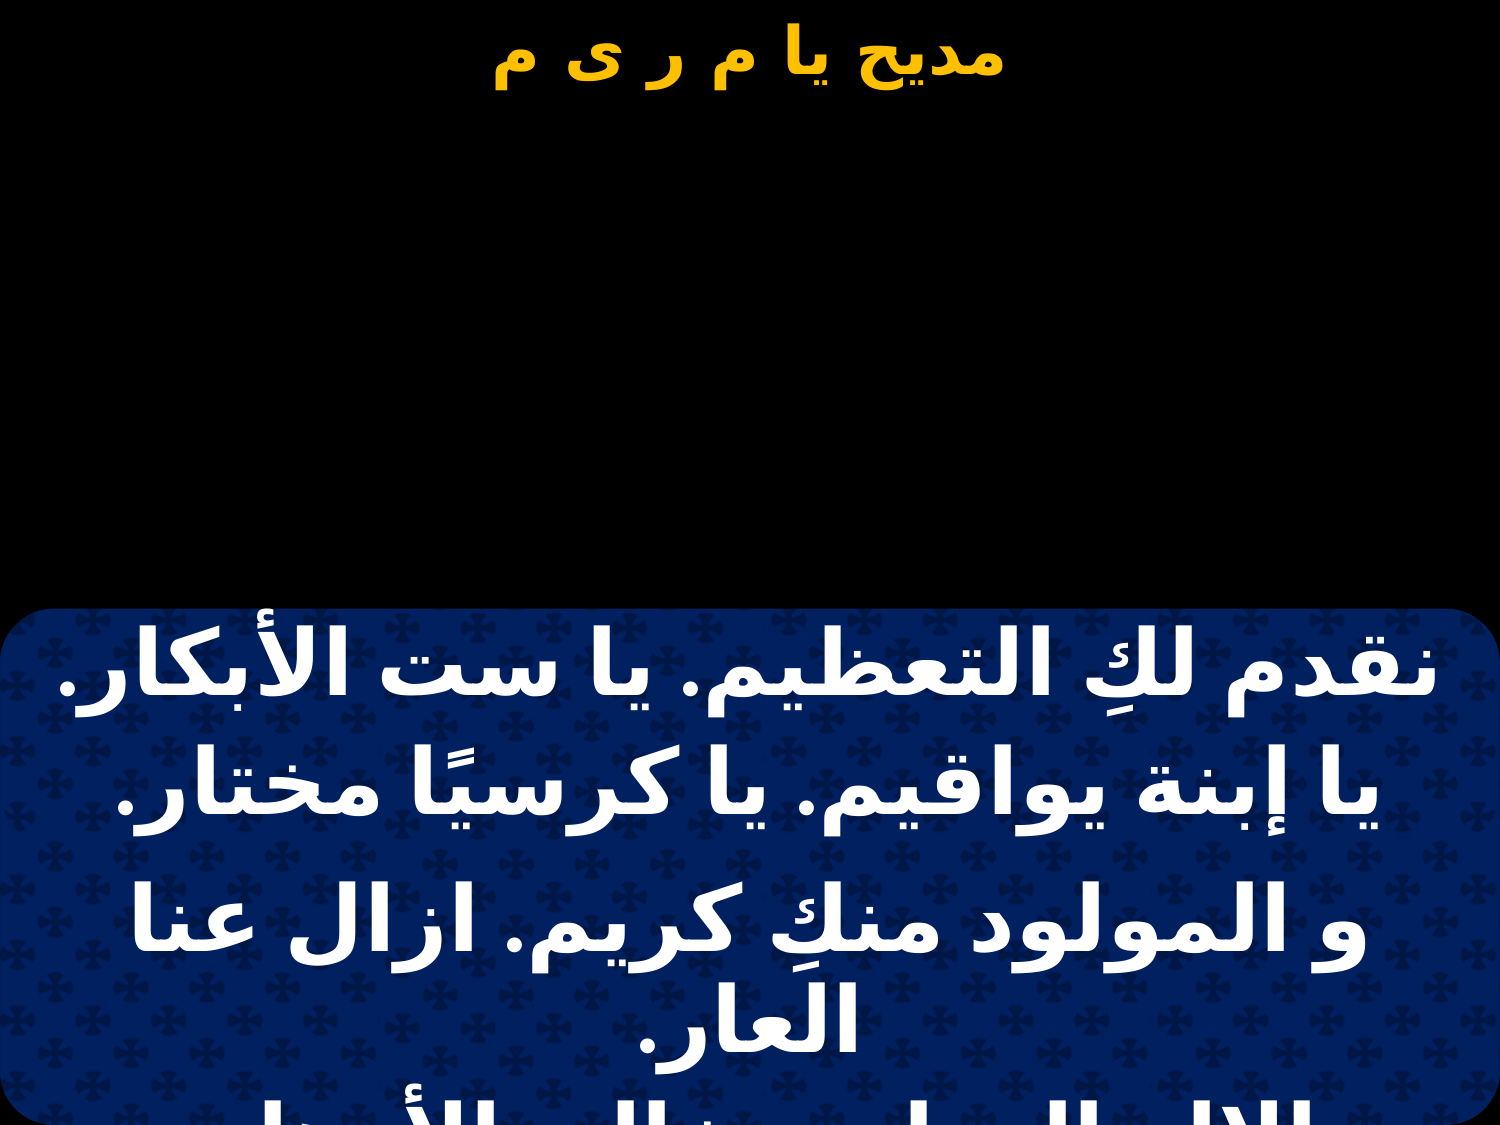

#
| نقدم لكِ التعظيم. يا ست الأبكار. |
| --- |
| يا إبنة يواقيم. يا كرسيًا مختار. |
|  |
| و المولود منكِ كريم. ازال عنا العار. |
| الإله العظيم. خالق الأدهار. |